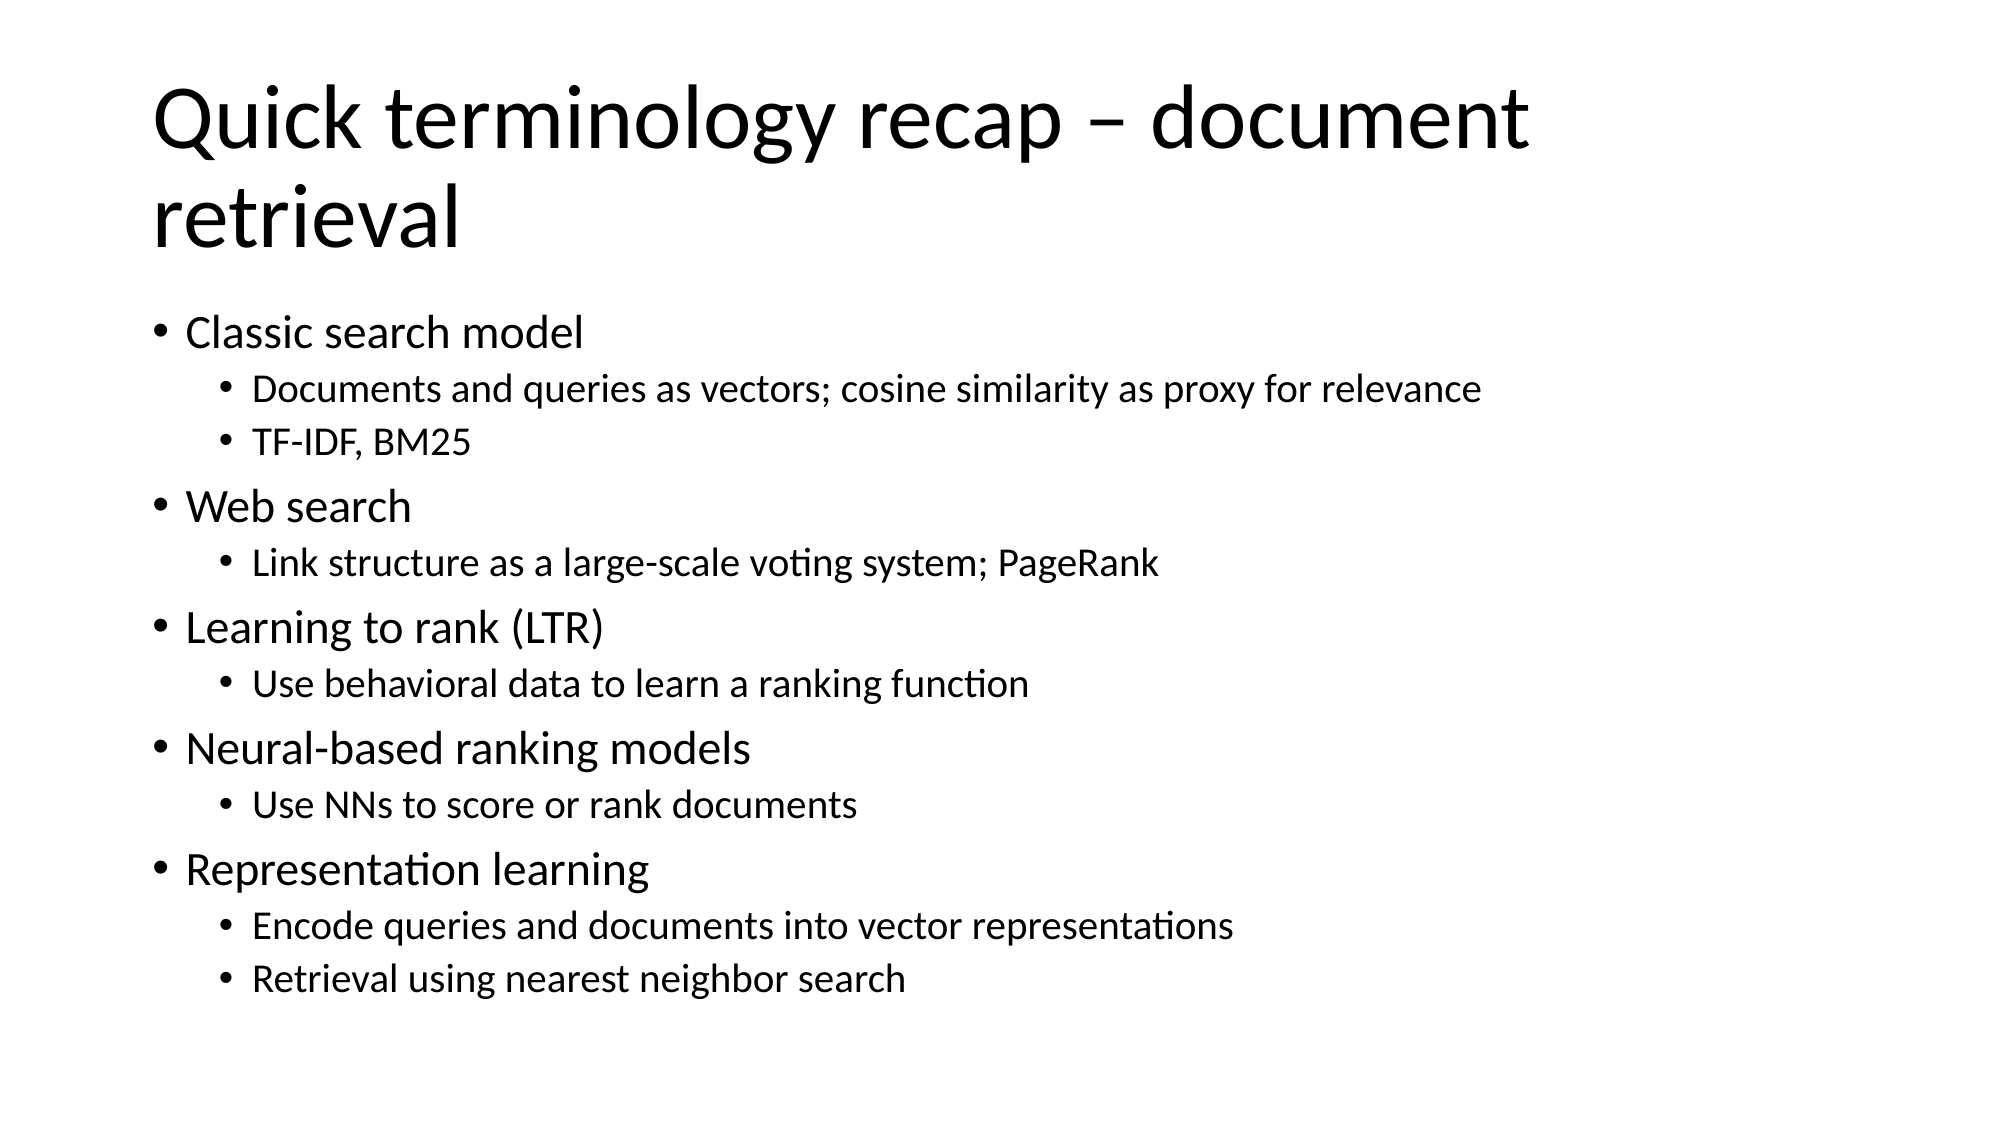

# Quick terminology recap – document retrieval
Classic search model
Documents and queries as vectors; cosine similarity as proxy for relevance
TF-IDF, BM25
Web search
Link structure as a large-scale voting system; PageRank
Learning to rank (LTR)
Use behavioral data to learn a ranking function
Neural-based ranking models
Use NNs to score or rank documents
Representation learning
Encode queries and documents into vector representations
Retrieval using nearest neighbor search